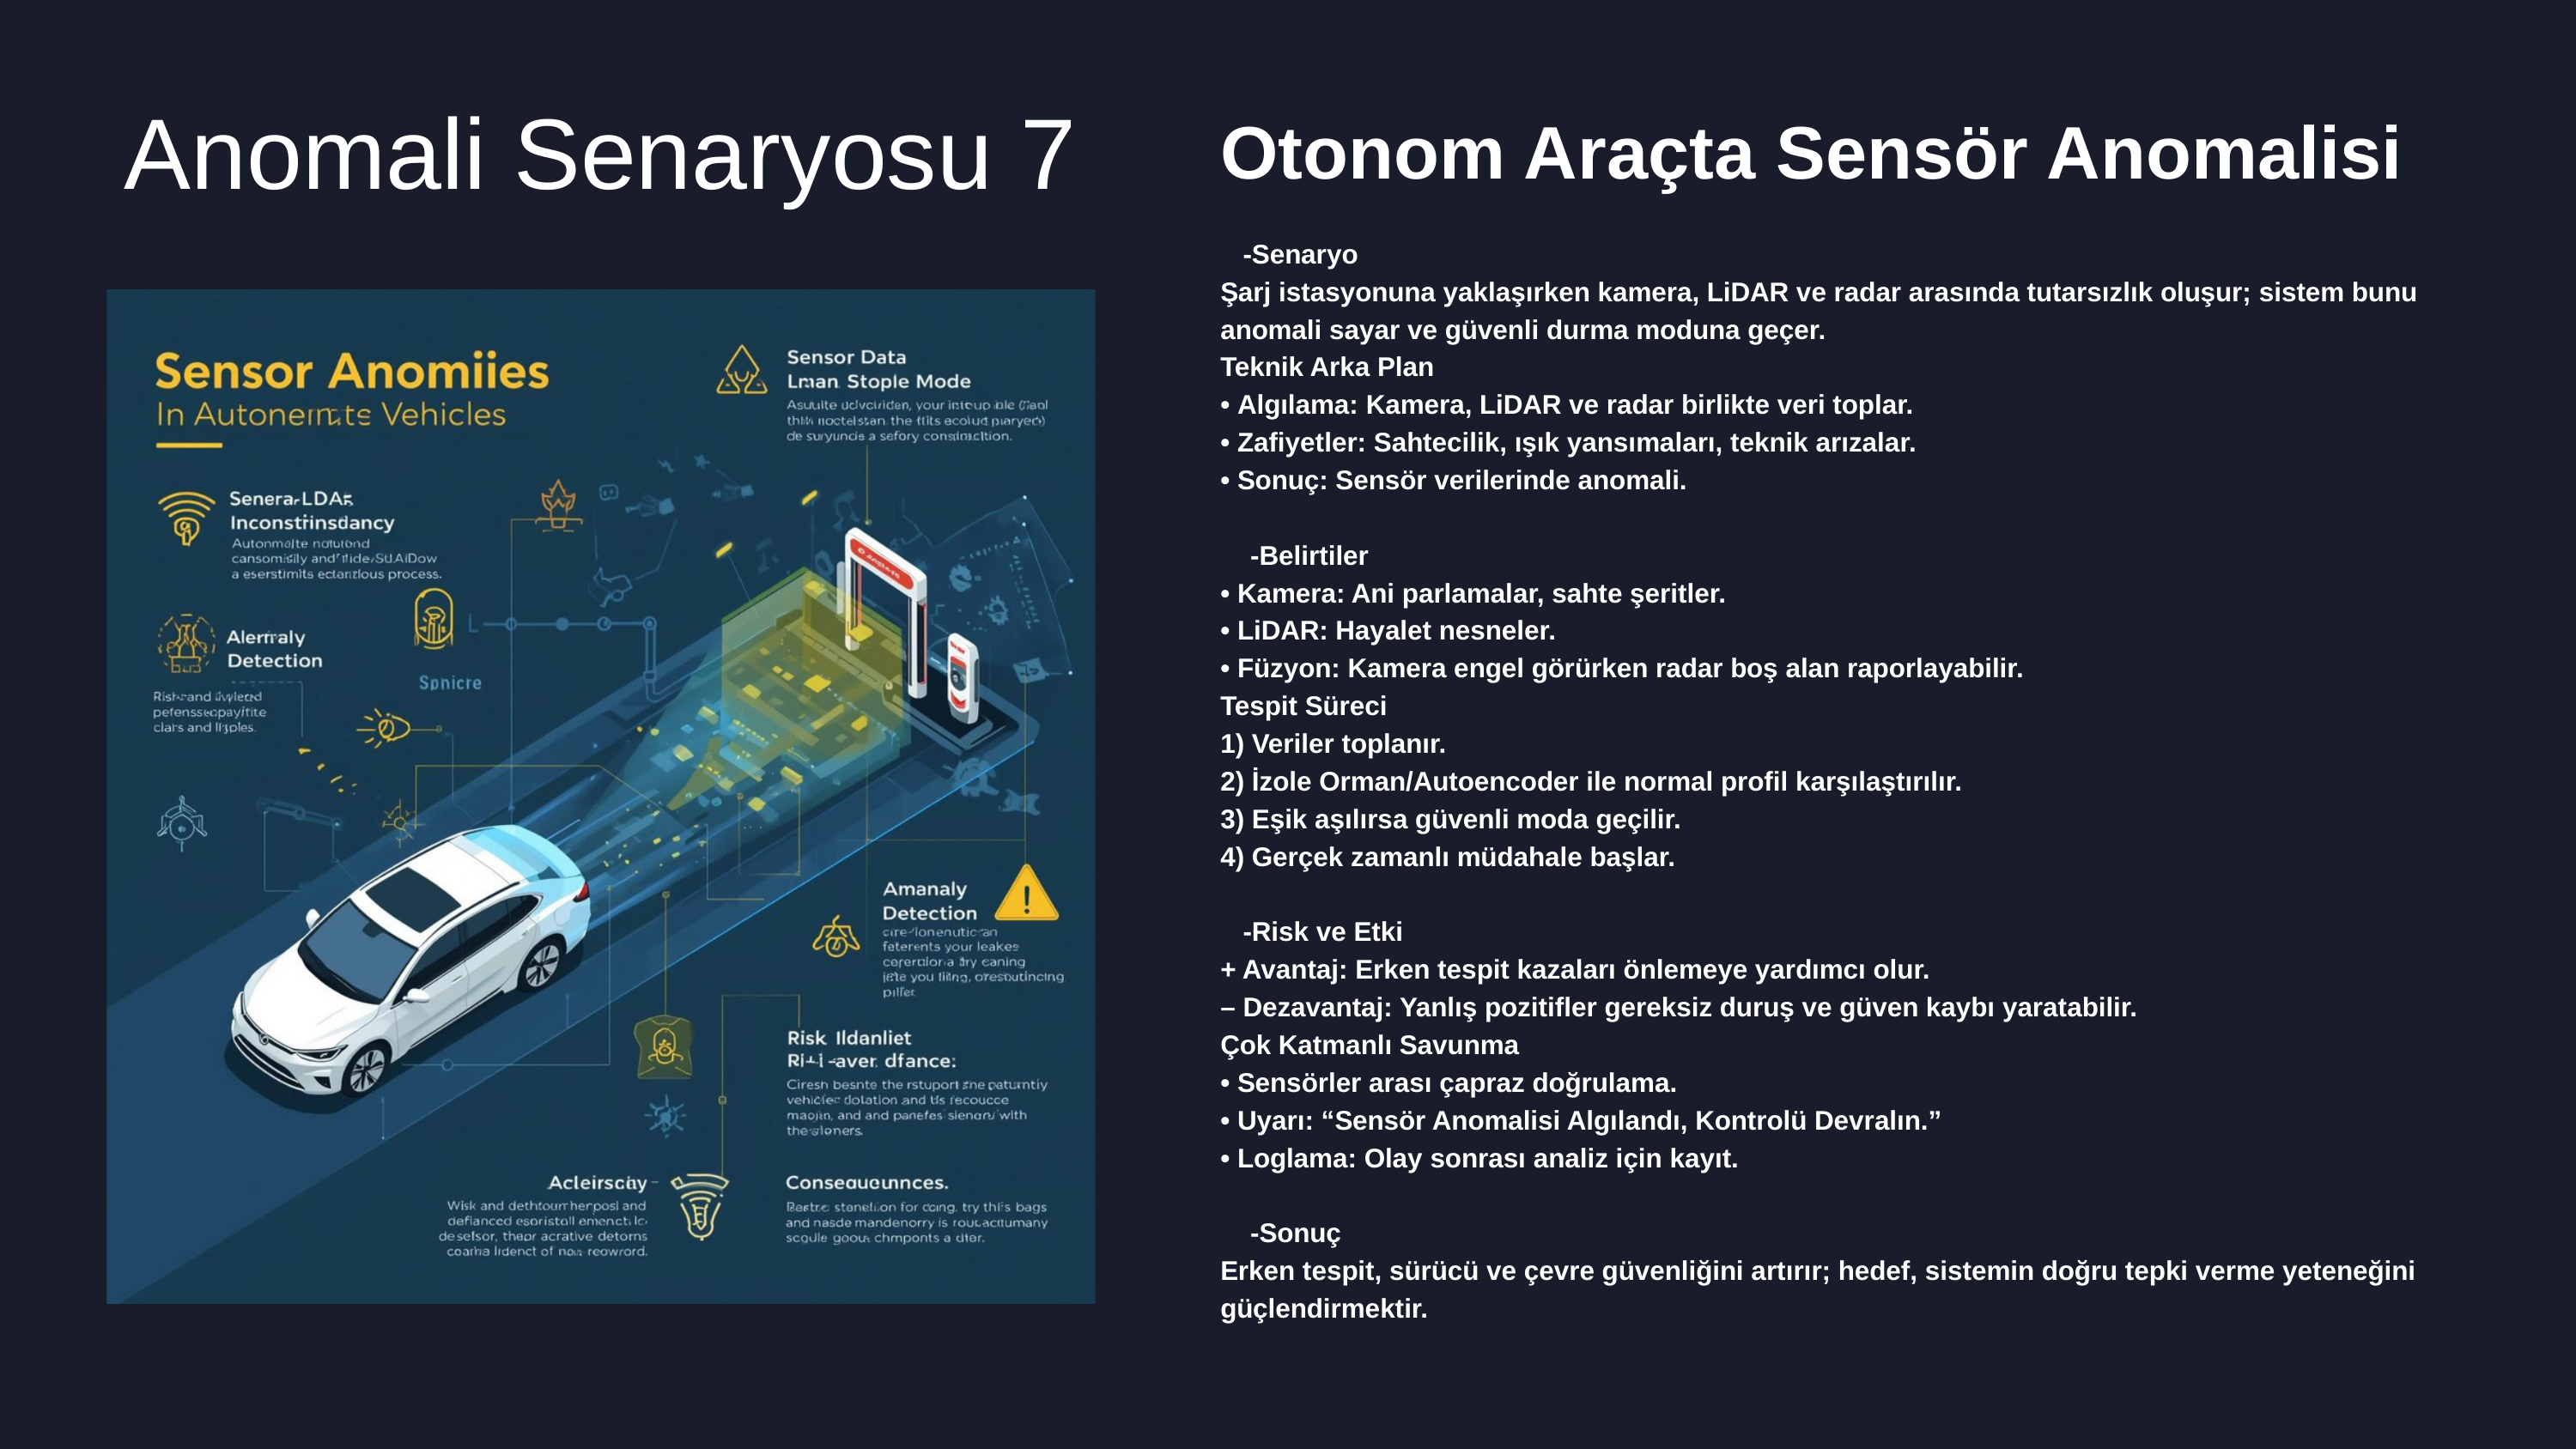

Anomali Senaryosu 7
Otonom Araçta Sensör Anomalisi

   -Senaryo
Şarj istasyonuna yaklaşırken kamera, LiDAR ve radar arasında tutarsızlık oluşur; sistem bunu anomali sayar ve güvenli durma moduna geçer.
Teknik Arka Plan
• Algılama: Kamera, LiDAR ve radar birlikte veri toplar.
• Zafiyetler: Sahtecilik, ışık yansımaları, teknik arızalar.
• Sonuç: Sensör verilerinde anomali.

    -Belirtiler
• Kamera: Ani parlamalar, sahte şeritler.
• LiDAR: Hayalet nesneler.
• Füzyon: Kamera engel görürken radar boş alan raporlayabilir.
Tespit Süreci
1) Veriler toplanır.
2) İzole Orman/Autoencoder ile normal profil karşılaştırılır.
3) Eşik aşılırsa güvenli moda geçilir.
4) Gerçek zamanlı müdahale başlar.

   -Risk ve Etki
+ Avantaj: Erken tespit kazaları önlemeye yardımcı olur.
– Dezavantaj: Yanlış pozitifler gereksiz duruş ve güven kaybı yaratabilir.
Çok Katmanlı Savunma
• Sensörler arası çapraz doğrulama.
• Uyarı: “Sensör Anomalisi Algılandı, Kontrolü Devralın.”
• Loglama: Olay sonrası analiz için kayıt.

    -Sonuç
Erken tespit, sürücü ve çevre güvenliğini artırır; hedef, sistemin doğru tepki verme yeteneğini güçlendirmektir.